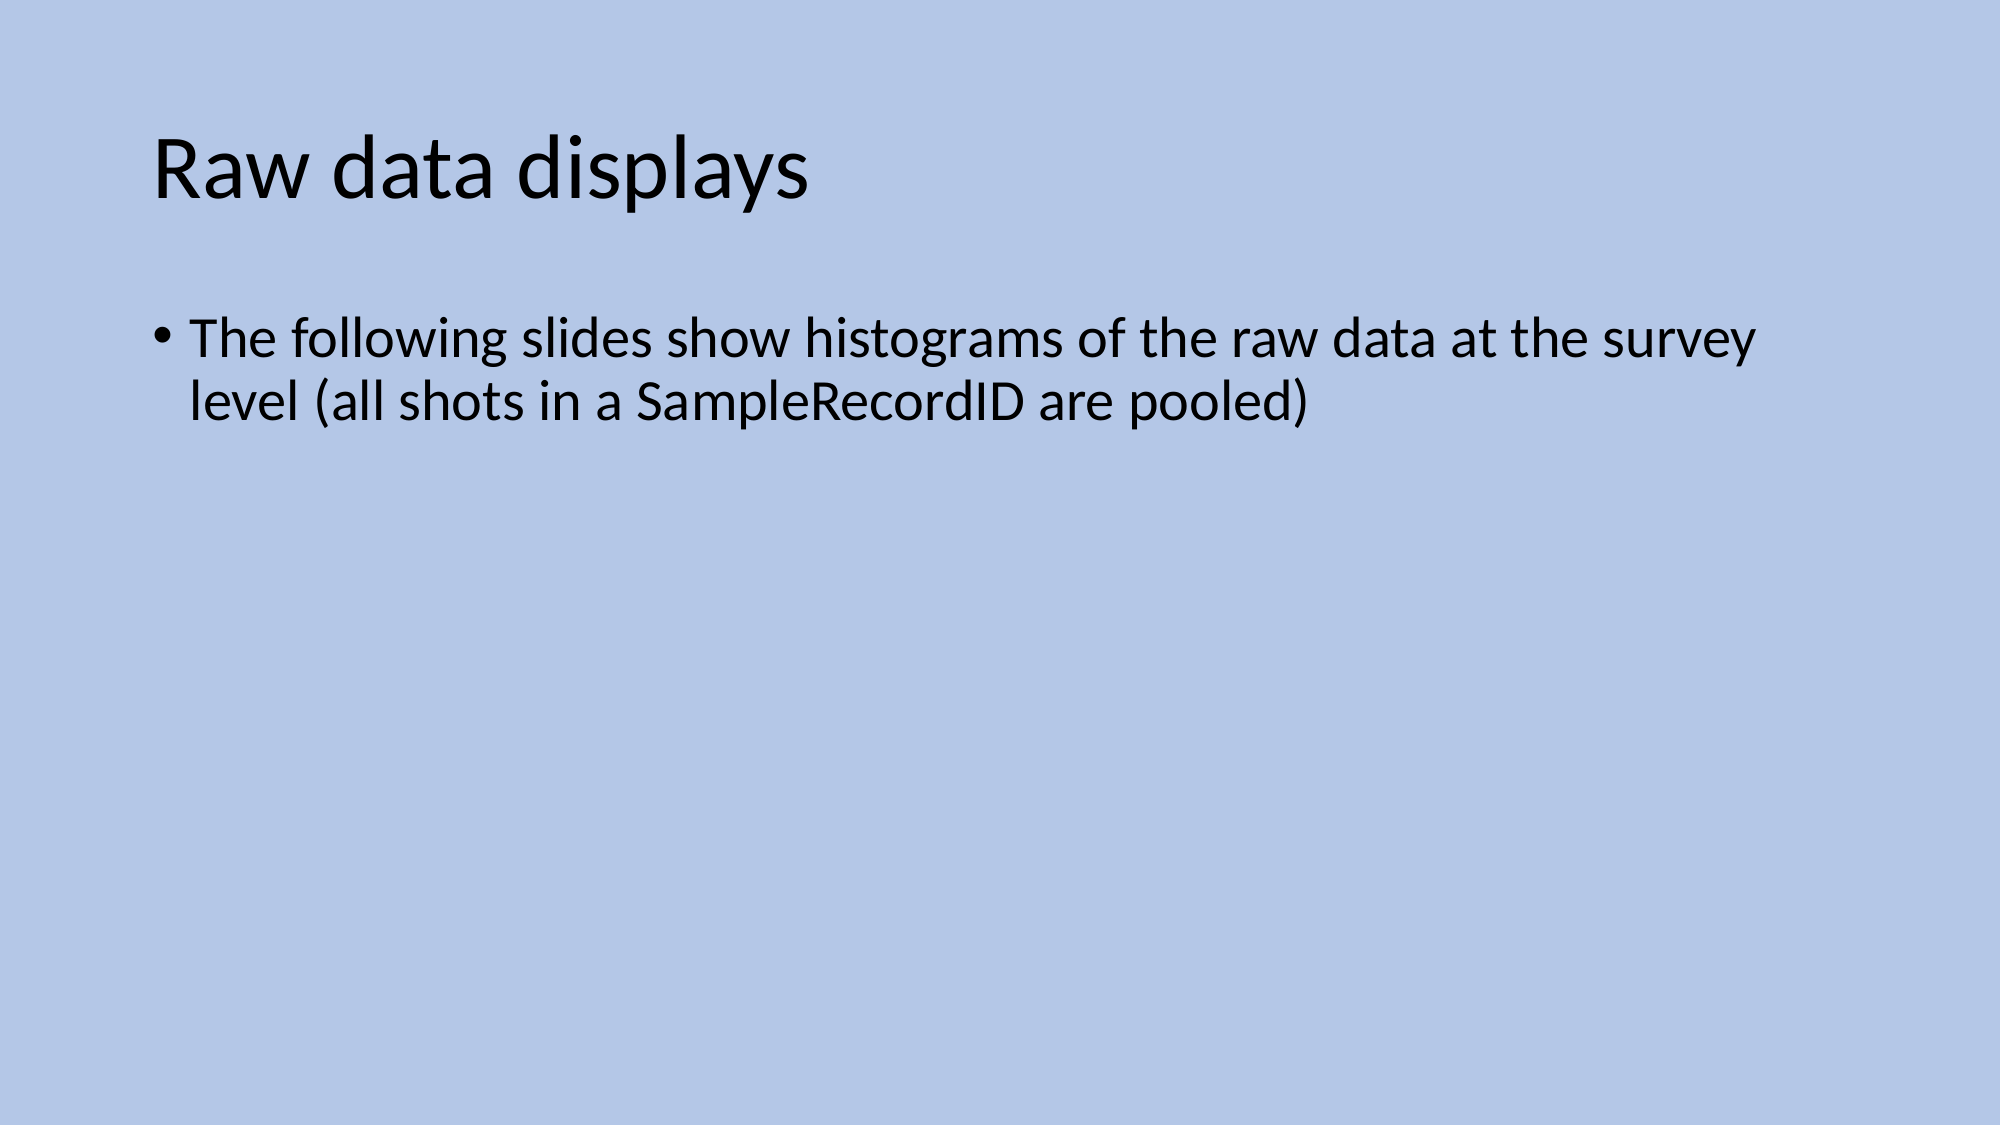

# Raw data displays
The following slides show histograms of the raw data at the survey level (all shots in a SampleRecordID are pooled)